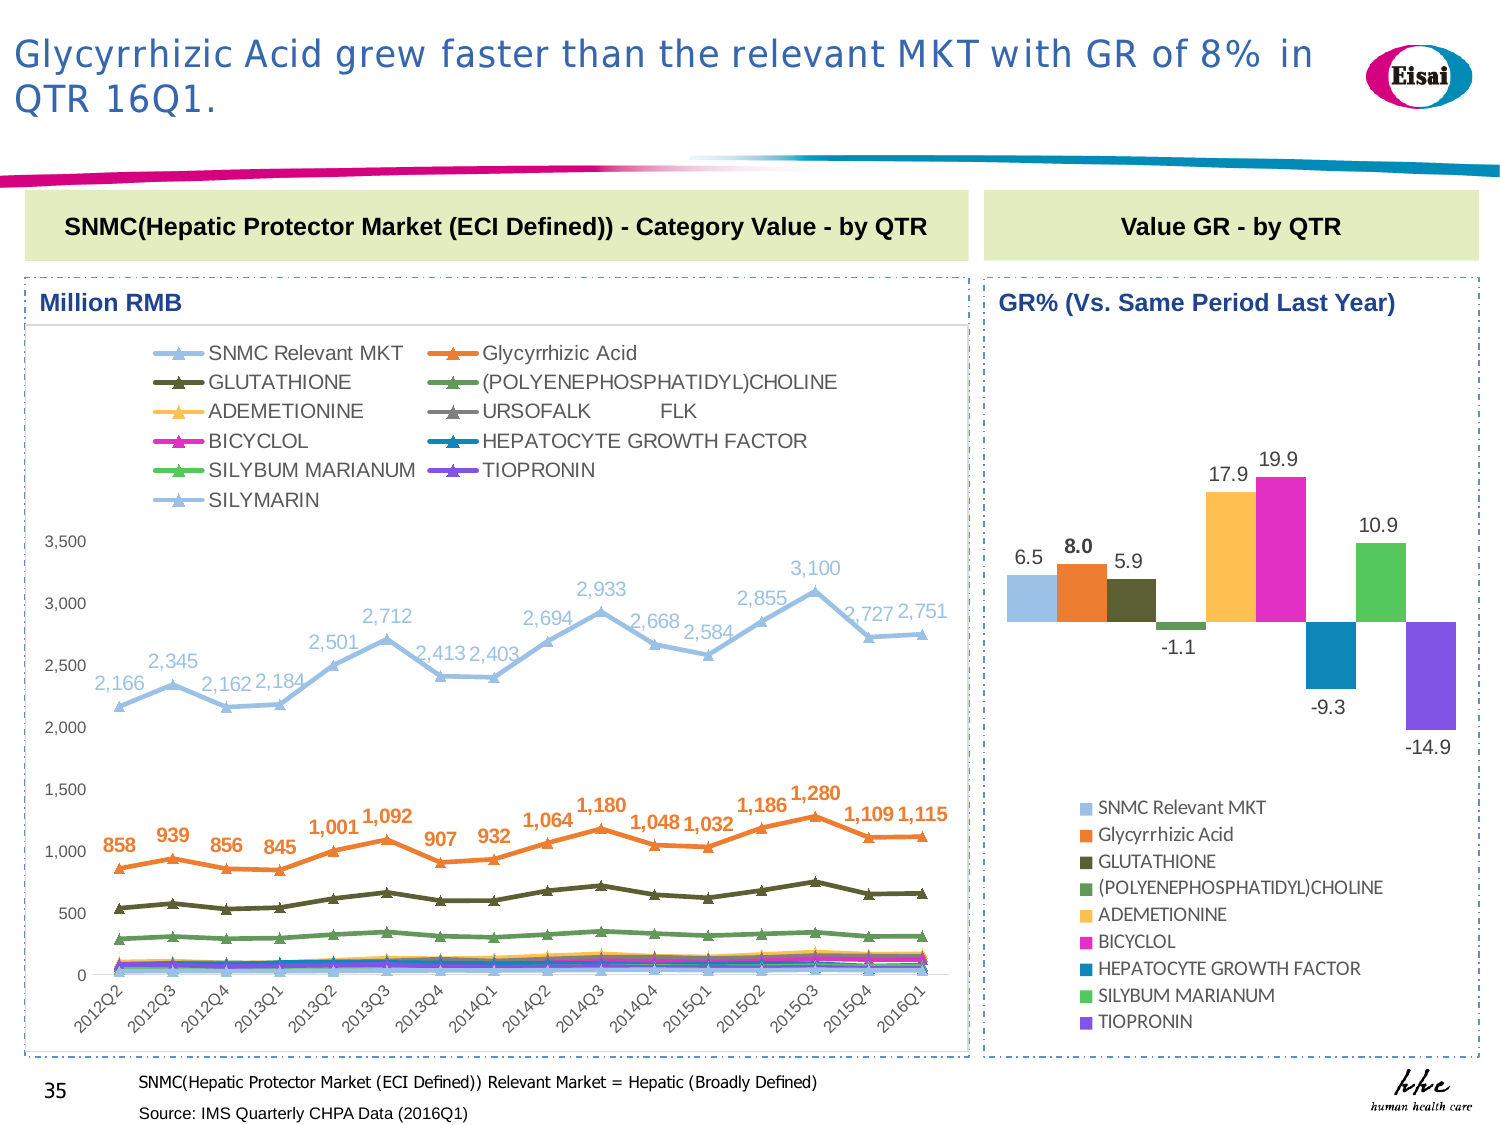

Glycyrrhizic Acid grew faster than the relevant MKT with GR of 8% in QTR 16Q1.
Value GR - by QTR
SNMC(Hepatic Protector Market (ECI Defined)) - Category Value - by QTR

Million RMB
GR% (Vs. Same Period Last Year)

### Chart

| Category | SNMC Relevant MKT | Glycyrrhizic Acid | GLUTATHIONE | (POLYENEPHOSPHATIDYL)CHOLINE | ADEMETIONINE | URSOFALK           FLK | BICYCLOL | HEPATOCYTE GROWTH FACTOR | SILYBUM MARIANUM | TIOPRONIN | SILYMARIN |
|---|---|---|---|---|---|---|---|---|---|---|---|
| 2012Q2 | 2166.3328 | 858.0686 | 537.0673 | 288.9812 | 102.2003 | 79.1831 | 65.2433 | 84.3648 | 41.5711 | 82.4407 | 27.2124 |
| 2012Q3 | 2344.5853 | 938.8392 | 575.3962 | 308.0989 | 108.9666 | 92.9314 | 73.5727 | 88.8603 | 49.3051 | 79.1723 | 29.4426 |
| 2012Q4 | 2162.3732 | 856.002 | 529.9196 | 290.4297 | 94.1597 | 95.4961 | 70.7875 | 81.5818 | 49.6614 | 65.4108 | 28.9245 |
| 2013Q1 | 2184.1627 | 844.8938 | 541.6185 | 295.5838 | 97.3208 | 88.7147 | 69.542 | 97.3187 | 49.0767 | 71.5249 | 28.5688 |
| 2013Q2 | 2500.898 | 1000.6766 | 615.448 | 324.2376 | 115.5105 | 101.2603 | 77.5159 | 102.9852 | 54.36 | 77.628 | 31.2758 |
| 2013Q3 | 2712.0774 | 1091.6943 | 665.429 | 345.1834 | 132.8128 | 109.8505 | 89.3267 | 98.4746 | 63.2591 | 82.4923 | 33.5548 |
| 2013Q4 | 2412.8516 | 907.0104 | 597.2584 | 310.8222 | 128.865 | 124.3698 | 88.5205 | 93.9957 | 59.6593 | 67.9211 | 34.4293 |
| 2014Q1 | 2402.5853 | 932.4843 | 598.6082 | 301.5185 | 133.2937 | 109.3914 | 84.9033 | 88.5682 | 57.2066 | 62.4166 | 34.1945 |
| 2014Q2 | 2694.3368 | 1064.2961 | 678.3486 | 324.5965 | 152.6395 | 125.7168 | 95.5264 | 91.5741 | 62.4901 | 63.1228 | 36.0258 |
| 2014Q3 | 2932.8981 | 1179.5006 | 719.7065 | 350.8347 | 168.2013 | 140.574 | 110.4934 | 90.228 | 68.3662 | 66.5406 | 38.4528 |
| 2014Q4 | 2668.2133 | 1047.6153 | 646.1166 | 332.2521 | 148.8532 | 141.9951 | 108.03 | 77.9828 | 66.2868 | 59.5105 | 39.5709 |
| 2015Q1 | 2583.5753 | 1032.1357 | 620.731 | 314.782 | 142.8784 | 130.2039 | 101.405 | 84.3036 | 62.442 | 58.1417 | 36.5521 |
| 2015Q2 | 2854.7873 | 1186.366 | 681.0916 | 329.1266 | 162.5326 | 139.0929 | 111.1193 | 90.2108 | 64.3425 | 55.4373 | 35.4677 |
| 2015Q3 | 3100.2652 | 1280.2535 | 751.6496 | 342.6834 | 182.6398 | 153.9725 | 128.2677 | 88.3332 | 72.7617 | 60.1261 | 39.5778 |
| 2015Q4 | 2727.3956 | 1109.1499 | 651.0023 | 308.1842 | 164.7626 | 150.5224 | 121.4537 | 68.968 | 66.517 | 50.5414 | 36.2943 |
| 2016Q1 | 2750.5092 | 1115.1099 | 657.3857 | 311.25 | 168.395 | 146.5224 | 121.6221 | 76.4729 | 69.2347 | 49.4688 | 35.0476 |

### Chart

| Category |  |  |  |  |  |  |  |  |  |
|---|---|---|---|---|---|---|---|---|---|
SNMC(Hepatic Protector Market (ECI Defined)) Relevant Market = Hepatic (Broadly Defined)
35
Source: IMS Quarterly CHPA Data (2016Q1)